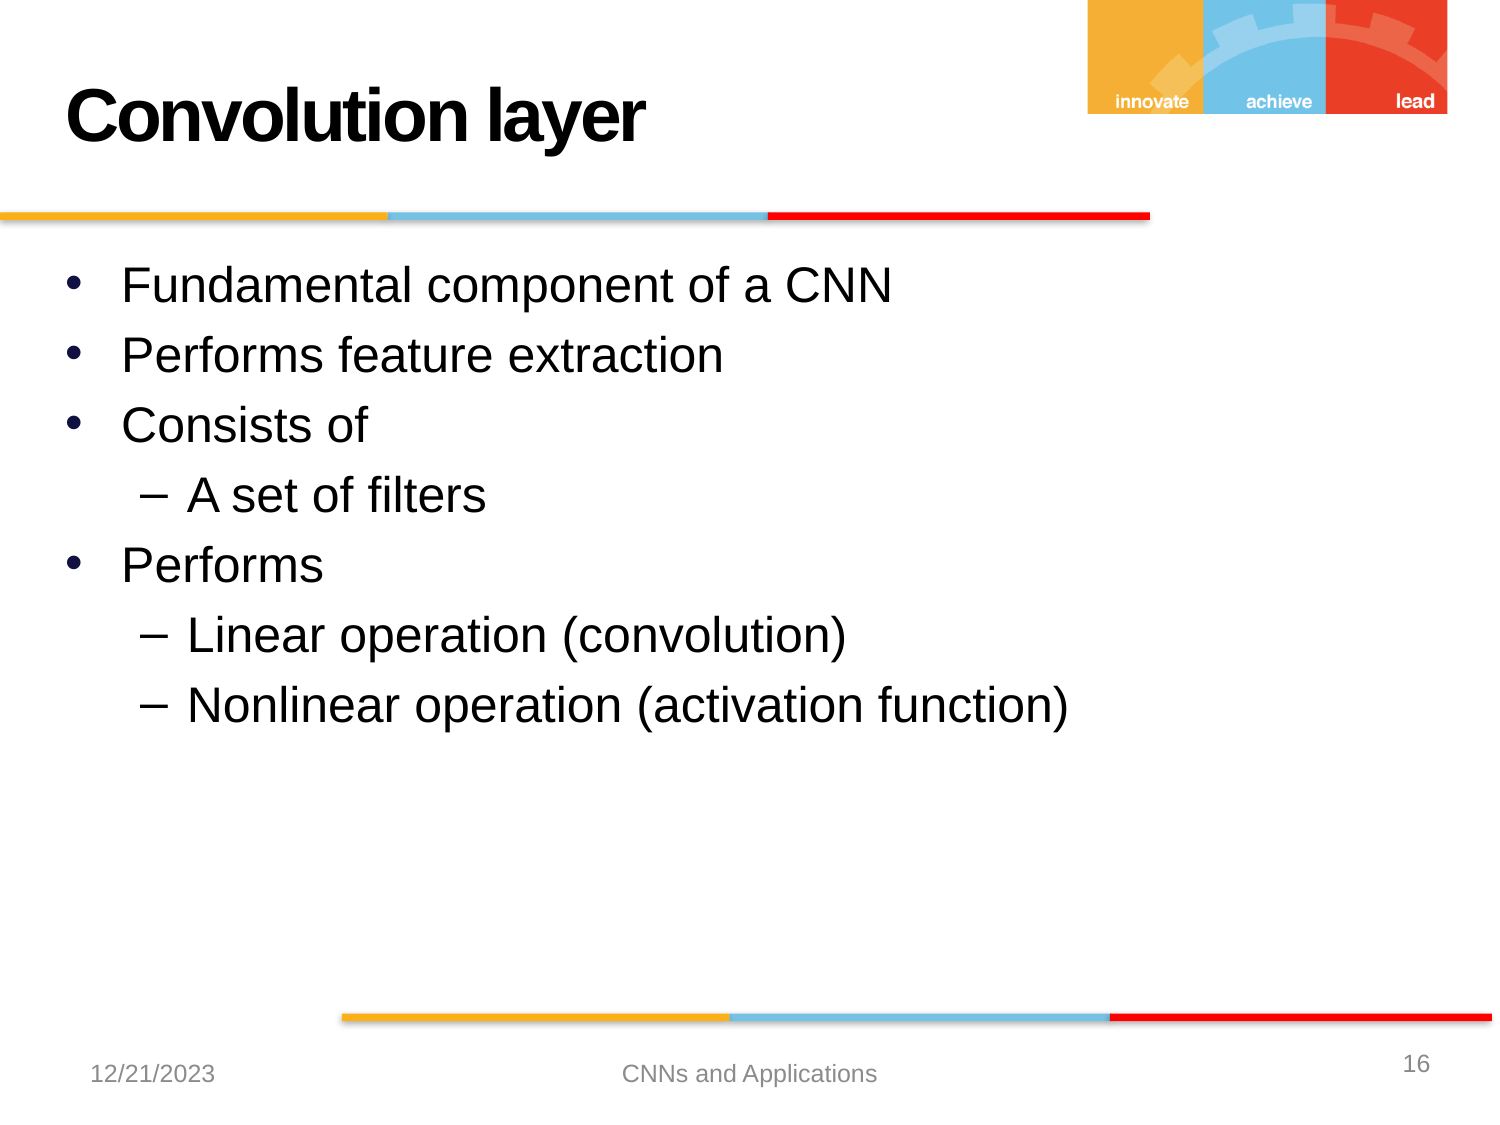

Convolution layer
Fundamental component of a CNN
Performs feature extraction
Consists of
A set of filters
Performs
Linear operation (convolution)
Nonlinear operation (activation function)

16
12/21/2023
CNNs and Applications